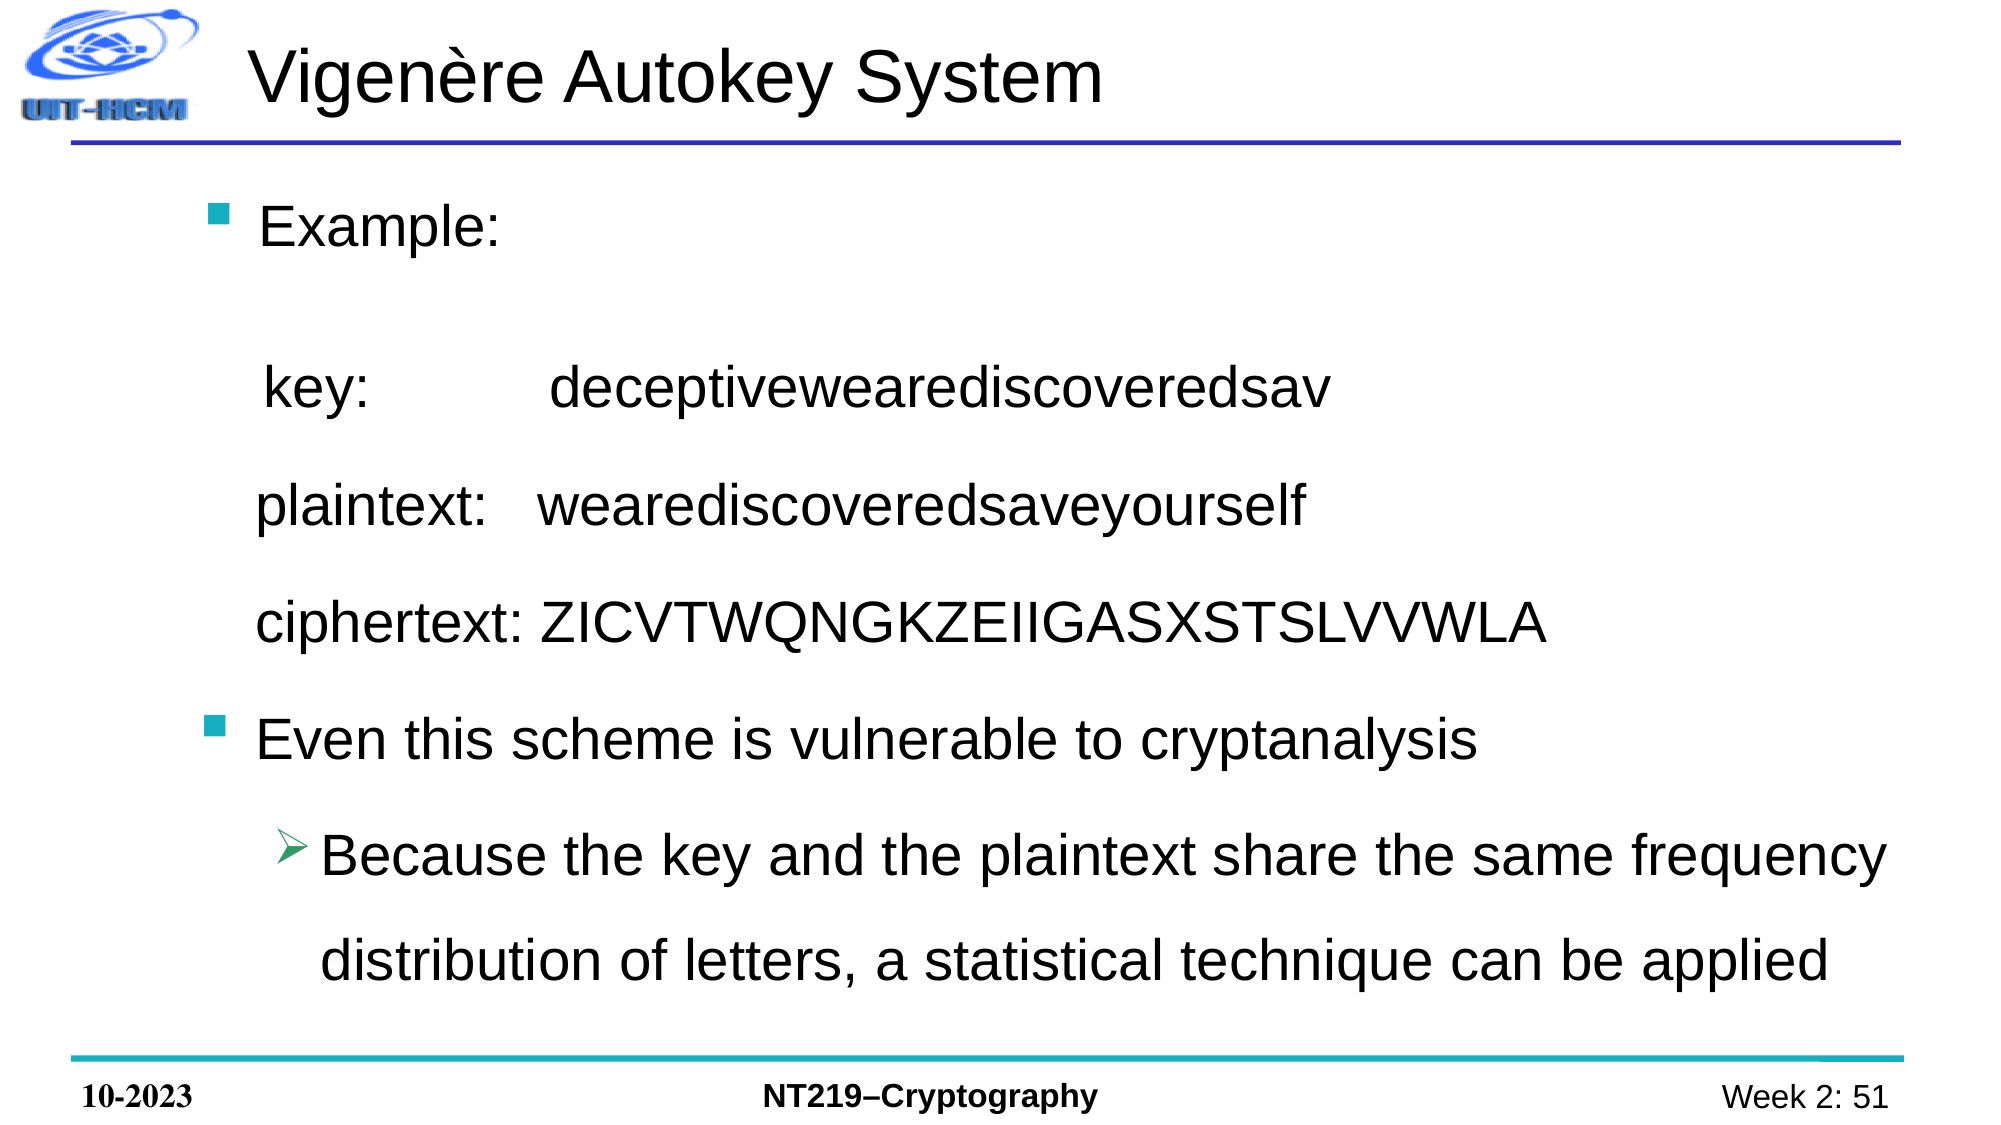

# Vigenère Autokey System
Example:
    key:           deceptivewearediscoveredsav
	plaintext:   wearediscoveredsaveyourself
	ciphertext: ZICVTWQNGKZEIIGASXSTSLVVWLA
Even this scheme is vulnerable to cryptanalysis
Because the key and the plaintext share the same frequency distribution of letters, a statistical technique can be applied